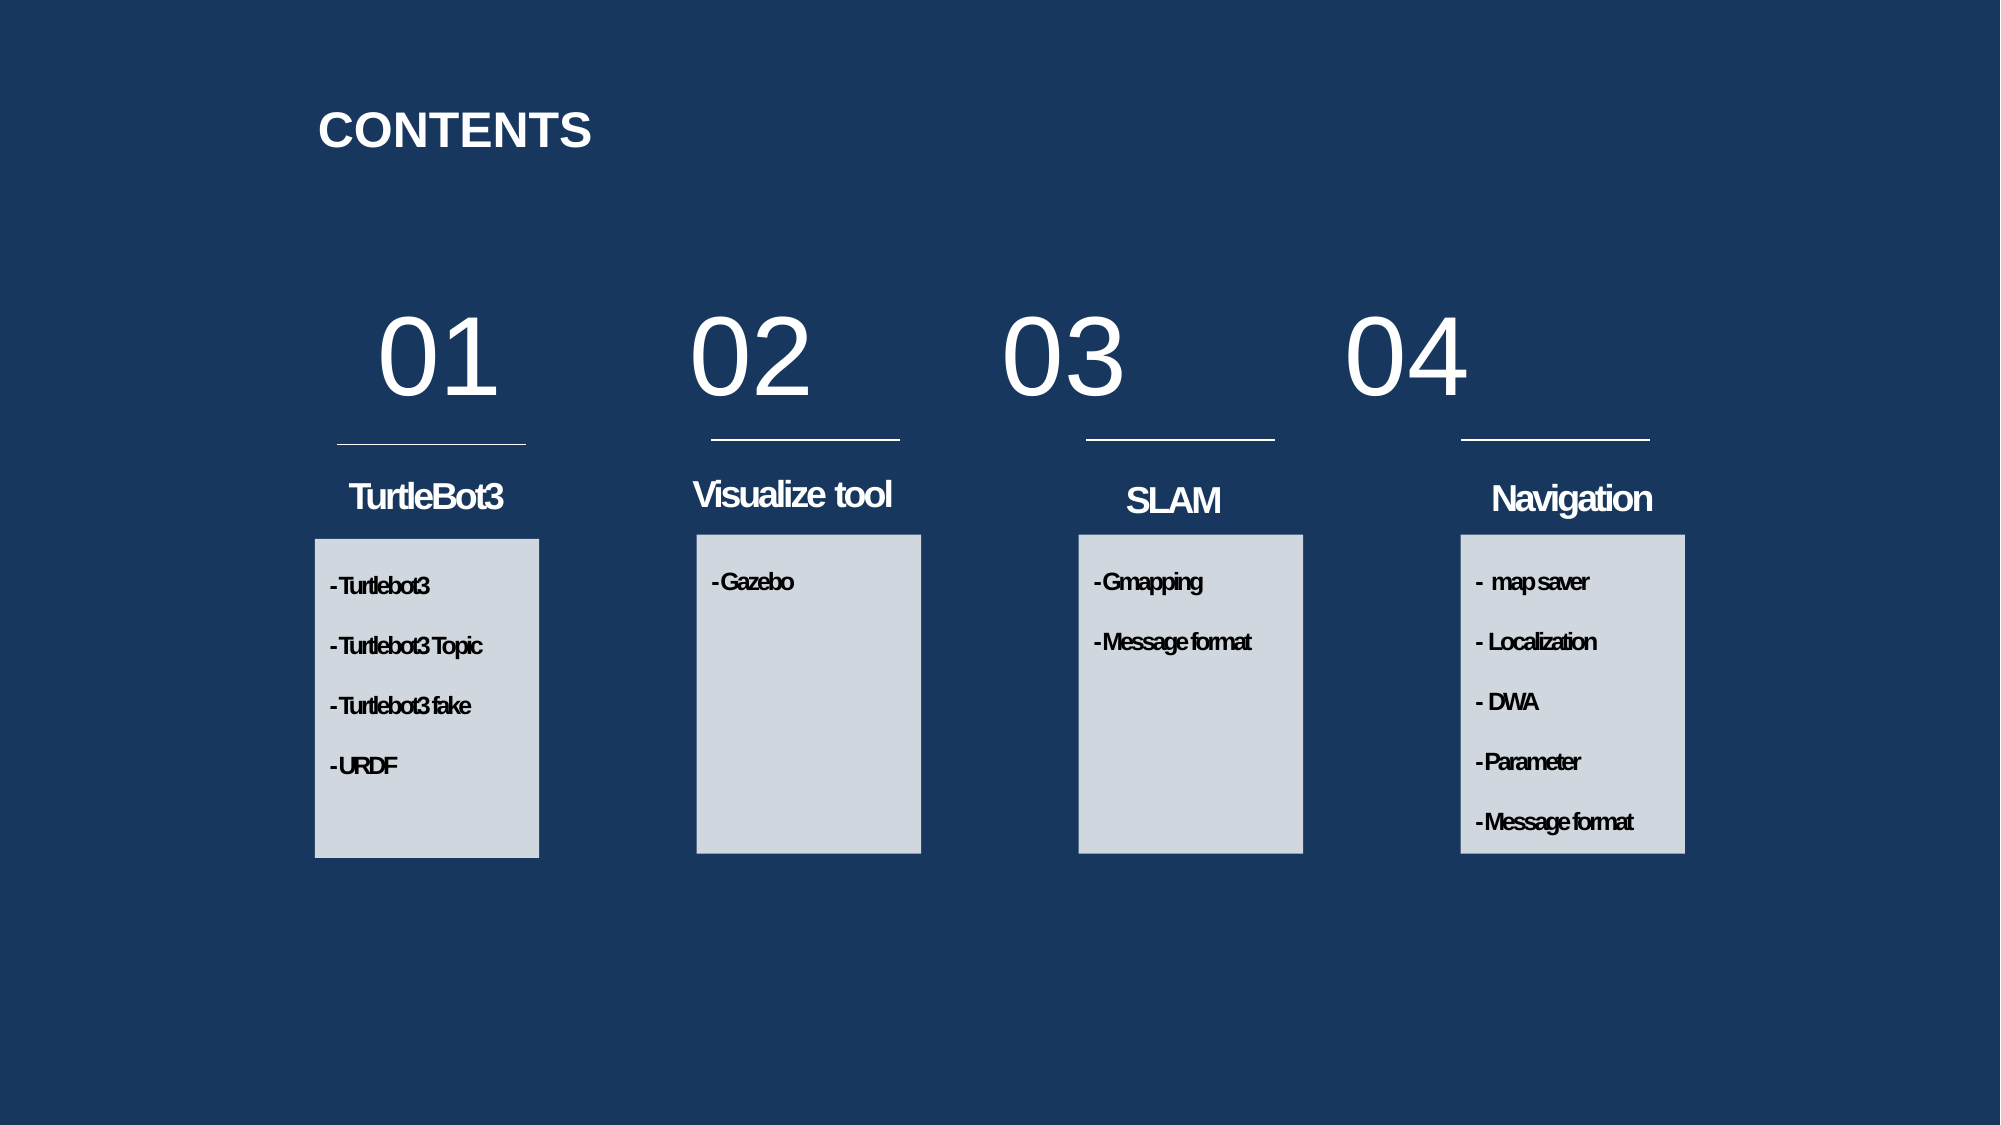

CONTENTS
01      02      03       04
Visualize tool
TurtleBot3
Navigation
SLAM

- Gazebo

- Gmapping

- Message format
-  map saver

-  Localization

-  DWA

- Parameter

- Message format
- Turtlebot3

- Turtlebot3 Topic

- Turtlebot3 fake

- URDF